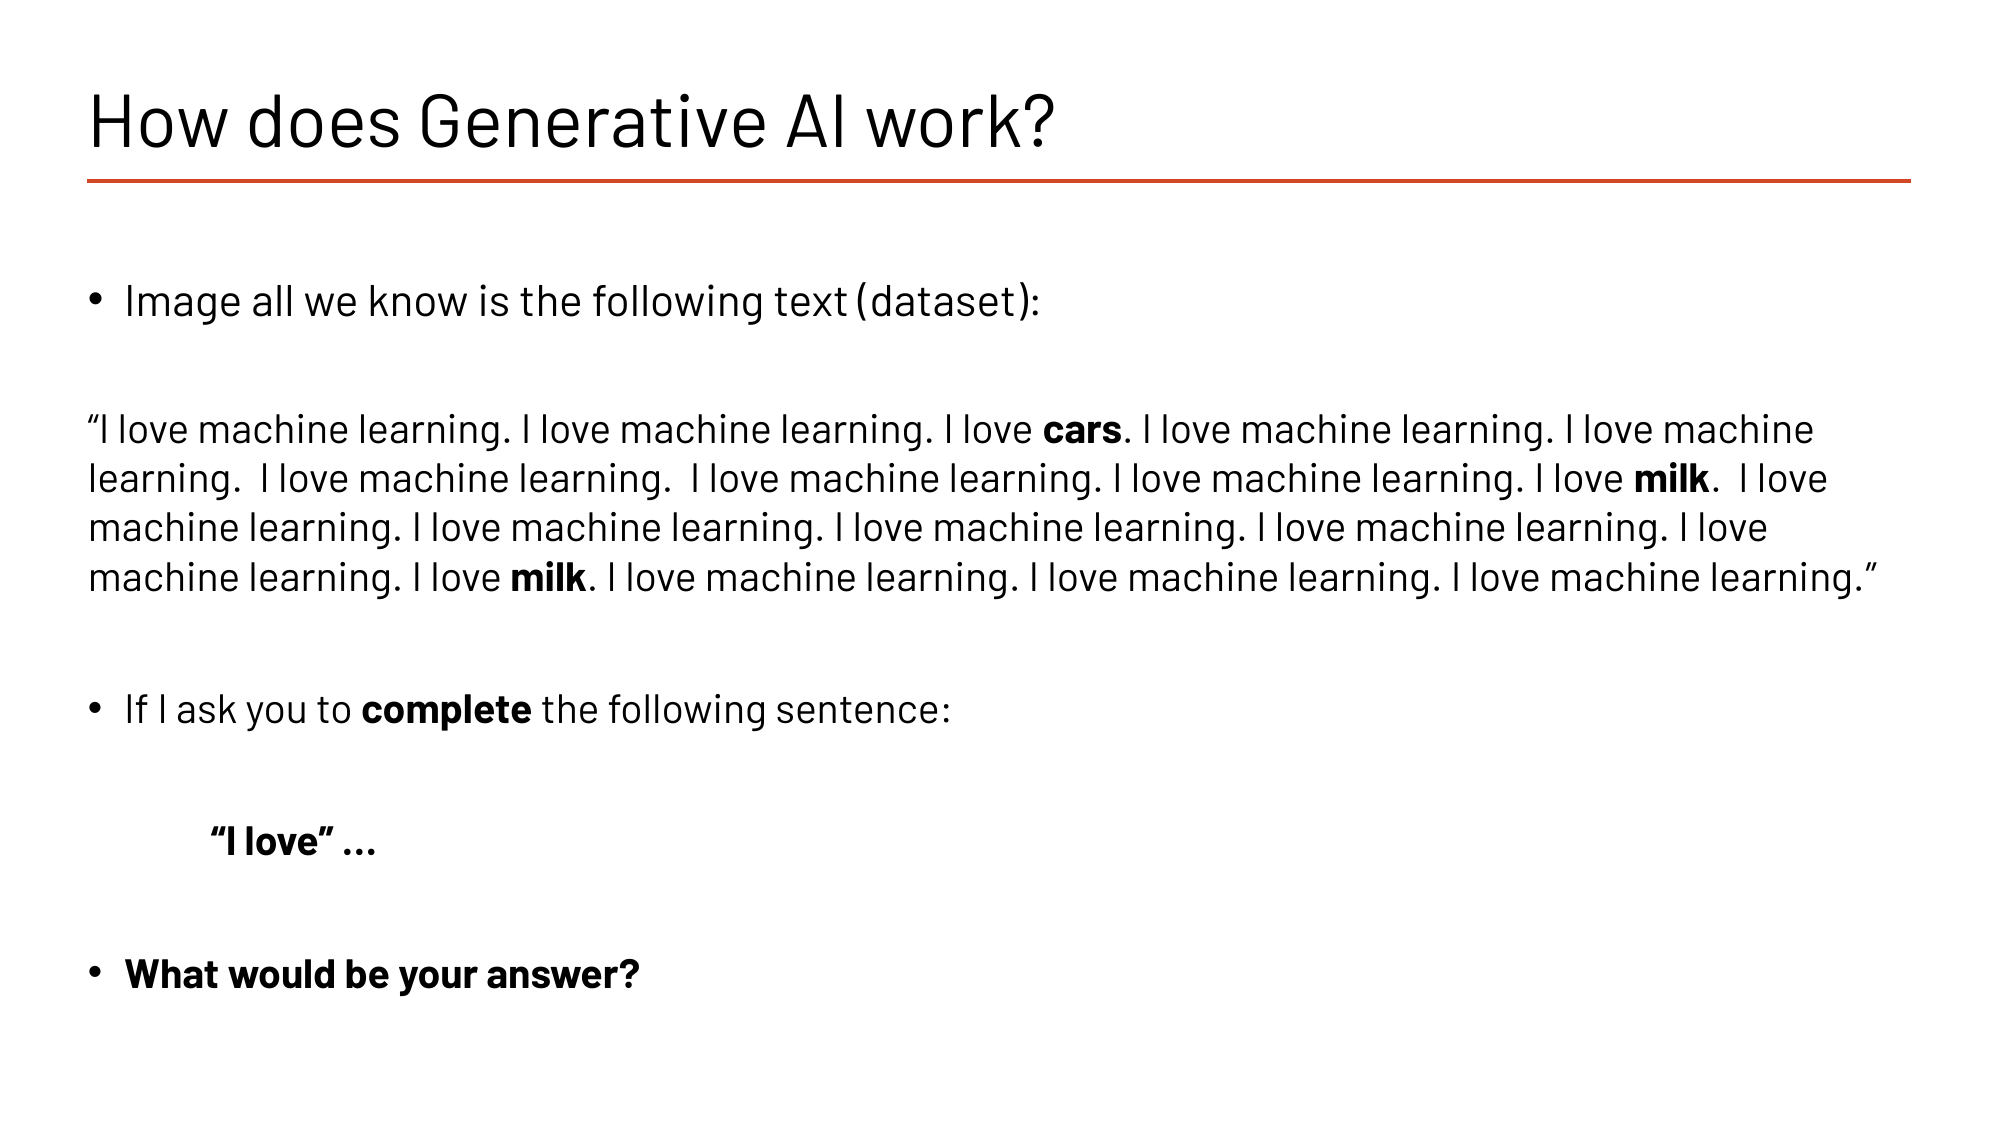

# How does Generative AI work?
Image all we know is the following text (dataset):

“I love machine learning. I love machine learning. I love cars. I love machine learning. I love machine learning.  I love machine learning.  I love machine learning. I love machine learning. I love milk.  I love machine learning. I love machine learning. I love machine learning. I love machine learning. I love machine learning. I love milk. I love machine learning. I love machine learning. I love machine learning.”

If I ask you to complete the following sentence:

	“I love” …

What would be your answer?